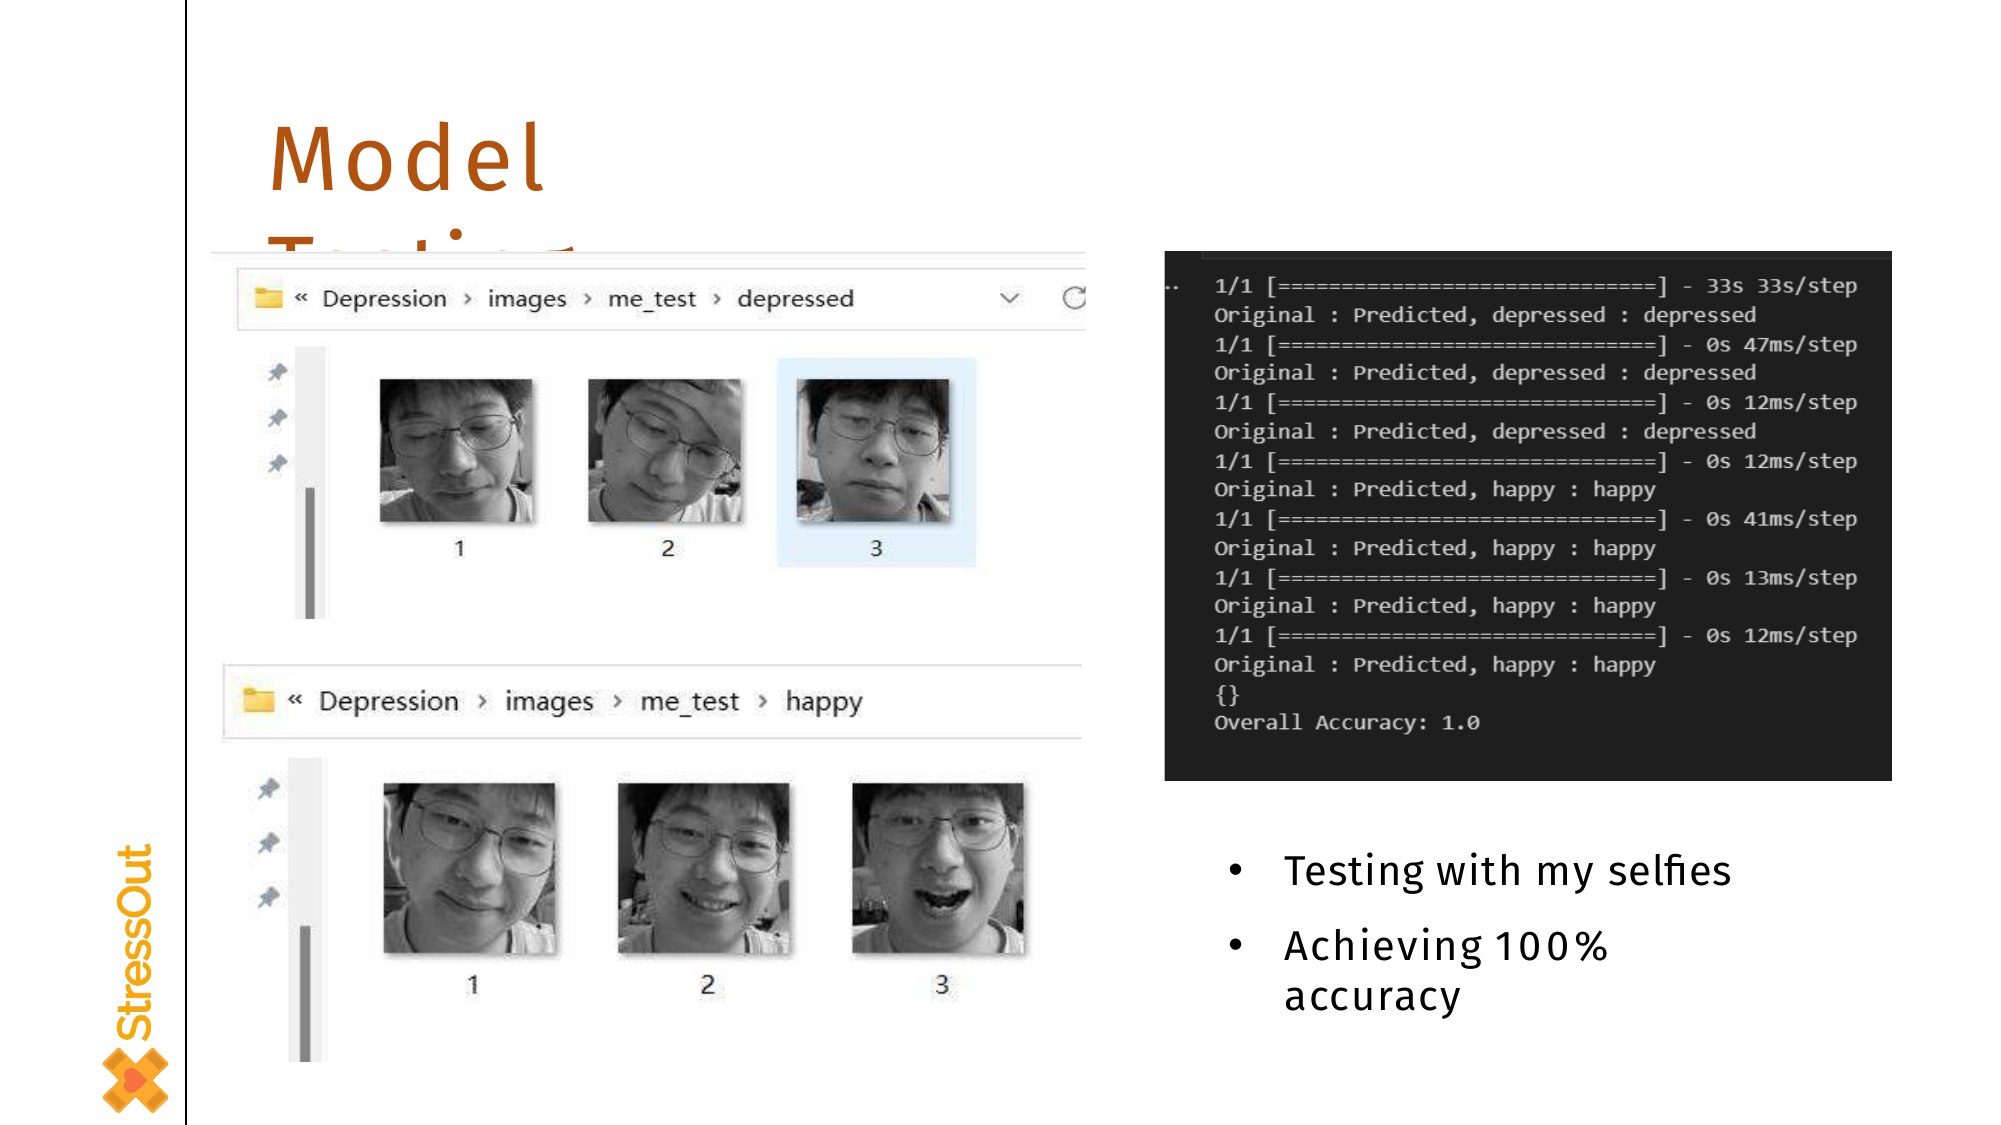

# Model Testing

Testing with my selfies
Achieving 100% accuracy